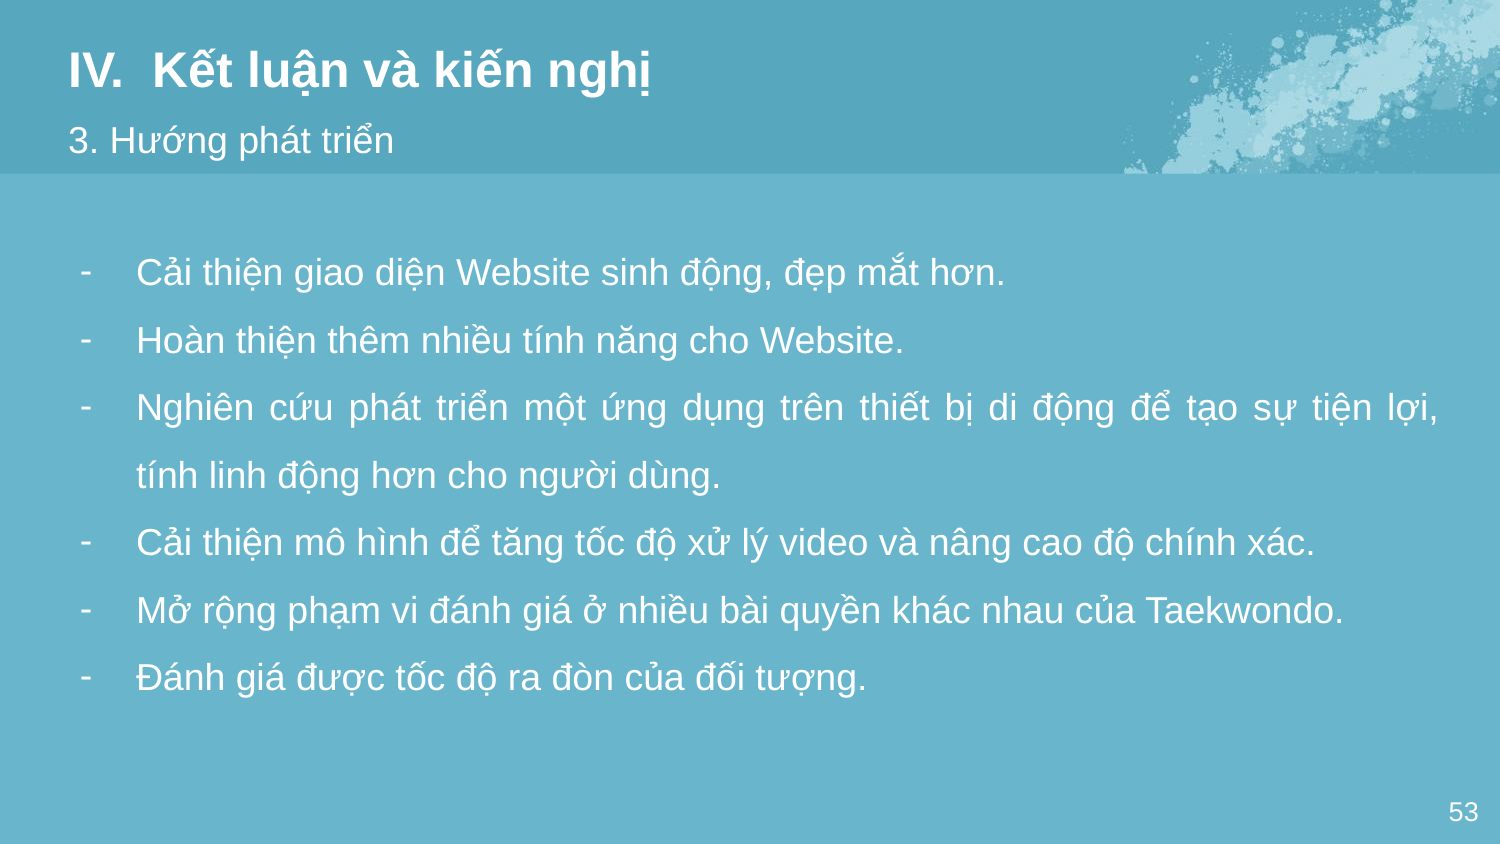

IV.  Kết luận và kiến nghị
3. Hướng phát triển
Cải thiện giao diện Website sinh động, đẹp mắt hơn.
Hoàn thiện thêm nhiều tính năng cho Website.
Nghiên cứu phát triển một ứng dụng trên thiết bị di động để tạo sự tiện lợi, tính linh động hơn cho người dùng.
Cải thiện mô hình để tăng tốc độ xử lý video và nâng cao độ chính xác.
Mở rộng phạm vi đánh giá ở nhiều bài quyền khác nhau của Taekwondo.
Đánh giá được tốc độ ra đòn của đối tượng.

53